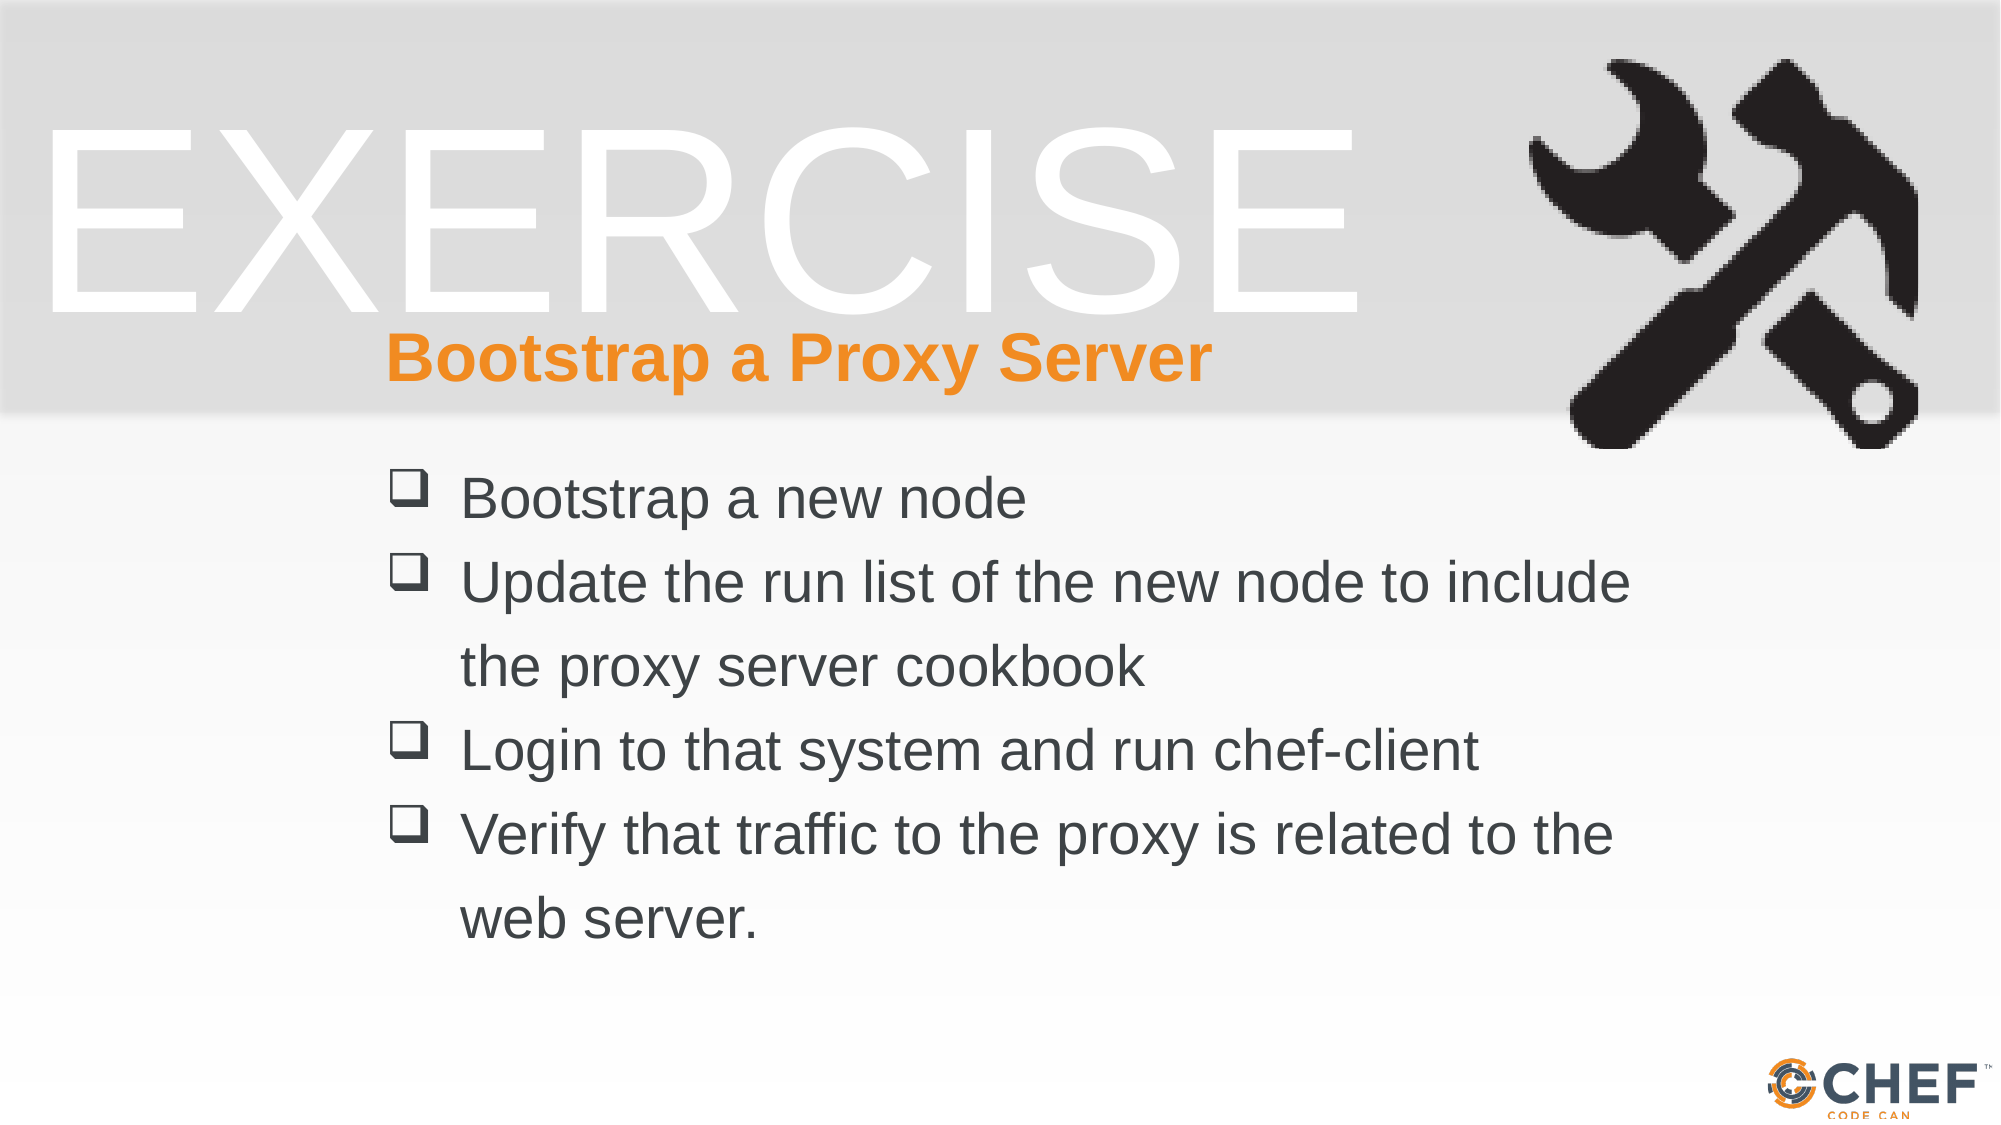

# Bootstrap a Proxy Server
Bootstrap a new node
Update the run list of the new node to include the proxy server cookbook
Login to that system and run chef-client
Verify that traffic to the proxy is related to the web server.